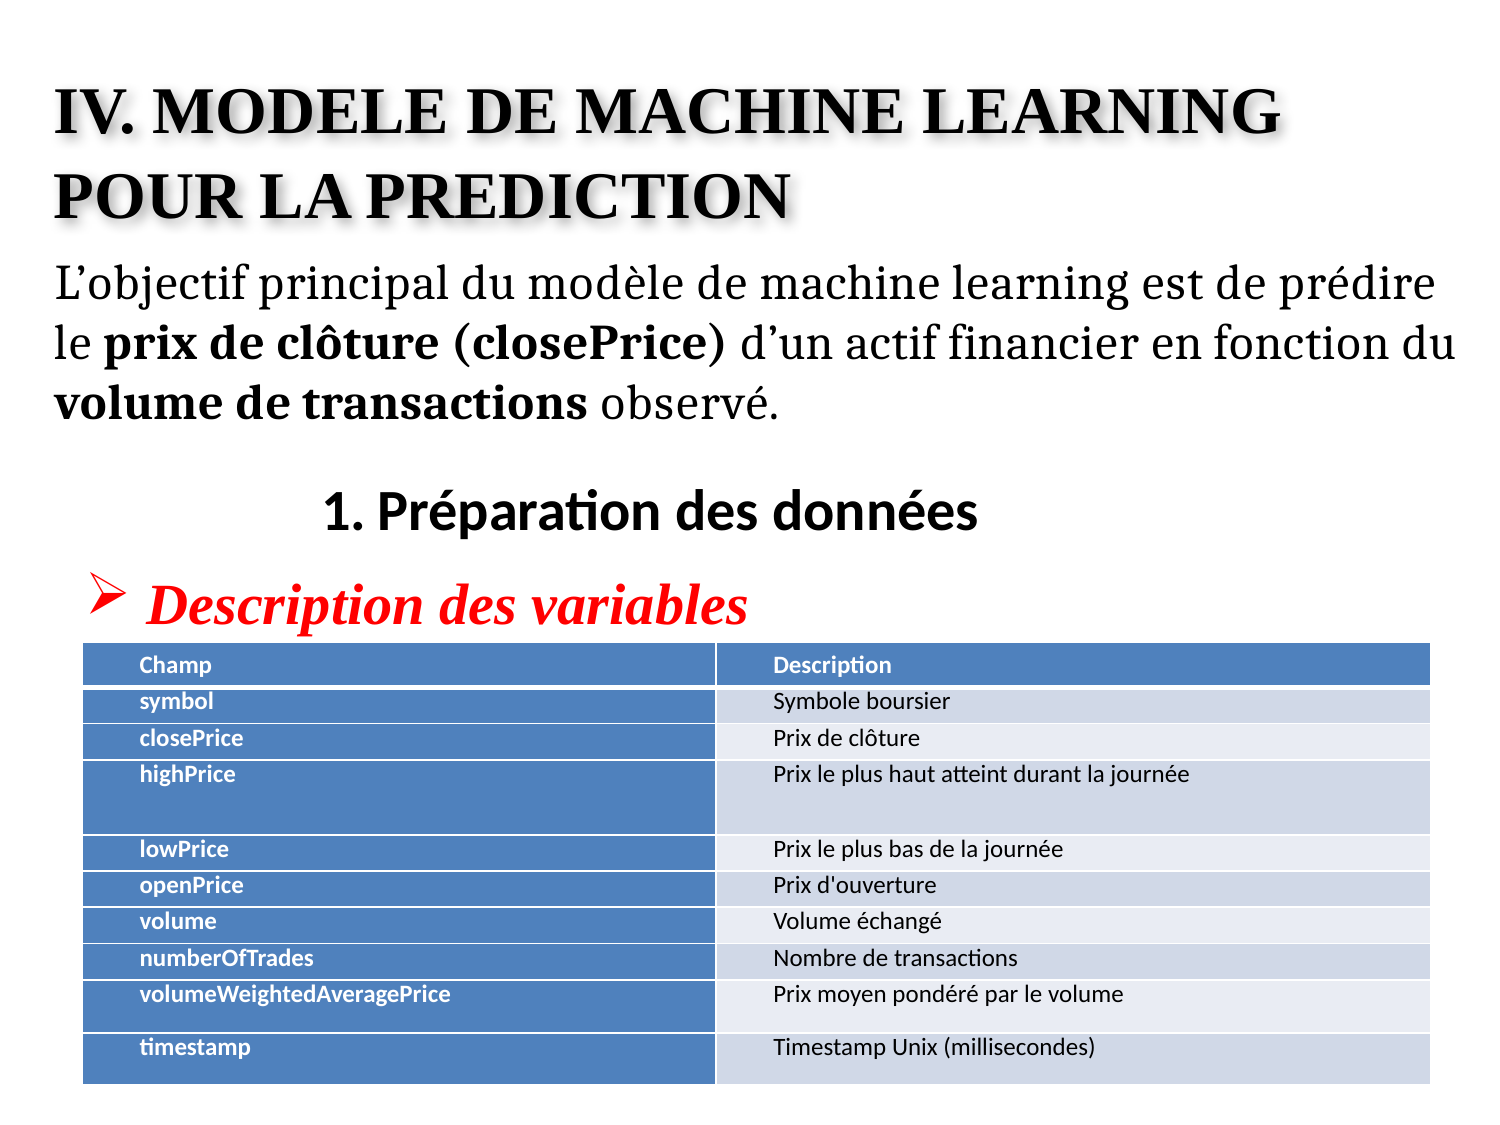

IV. MODELE DE MACHINE LEARNING POUR LA PREDICTION
L’objectif principal du modèle de machine learning est de prédire le prix de clôture (closePrice) d’un actif financier en fonction du volume de transactions observé.

Préparation des données
 Description des variables

| Champ | Description |
| --- | --- |
| symbol | Symbole boursier |
| closePrice | Prix de clôture |
| highPrice | Prix le plus haut atteint durant la journée |
| lowPrice | Prix le plus bas de la journée |
| openPrice | Prix d'ouverture |
| volume | Volume échangé |
| numberOfTrades | Nombre de transactions |
| volumeWeightedAveragePrice | Prix moyen pondéré par le volume |
| timestamp | Timestamp Unix (millisecondes) |